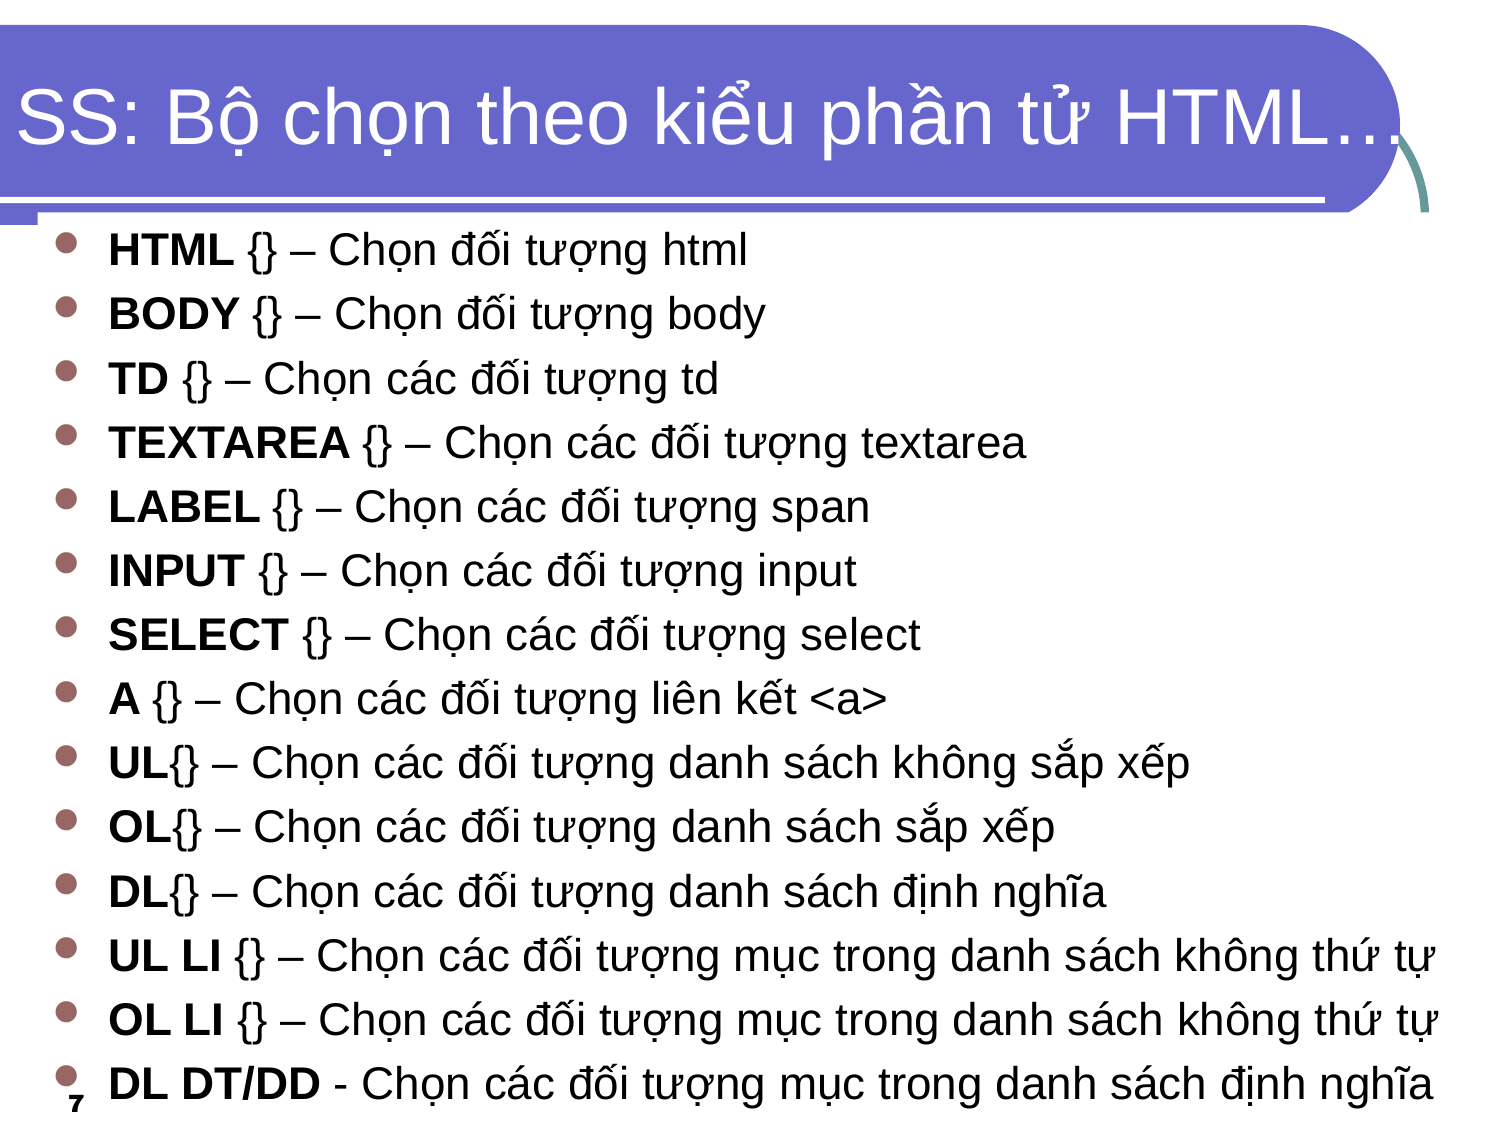

# SS: Bộ chọn theo kiểu phần tử HTML…
HTML {} – Chọn đối tượng html
BODY {} – Chọn đối tượng body
TD {} – Chọn các đối tượng td
TEXTAREA {} – Chọn các đối tượng textarea
LABEL {} – Chọn các đối tượng span
INPUT {} – Chọn các đối tượng input
SELECT {} – Chọn các đối tượng select
A {} – Chọn các đối tượng liên kết <a>
UL{} – Chọn các đối tượng danh sách không sắp xếp
OL{} – Chọn các đối tượng danh sách sắp xếp
DL{} – Chọn các đối tượng danh sách định nghĩa
UL LI {} – Chọn các đối tượng mục trong danh sách không thứ tự
OL LI {} – Chọn các đối tượng mục trong danh sách không thứ tự
DL DT/DD - Chọn các đối tượng mục trong danh sách định nghĩa
7